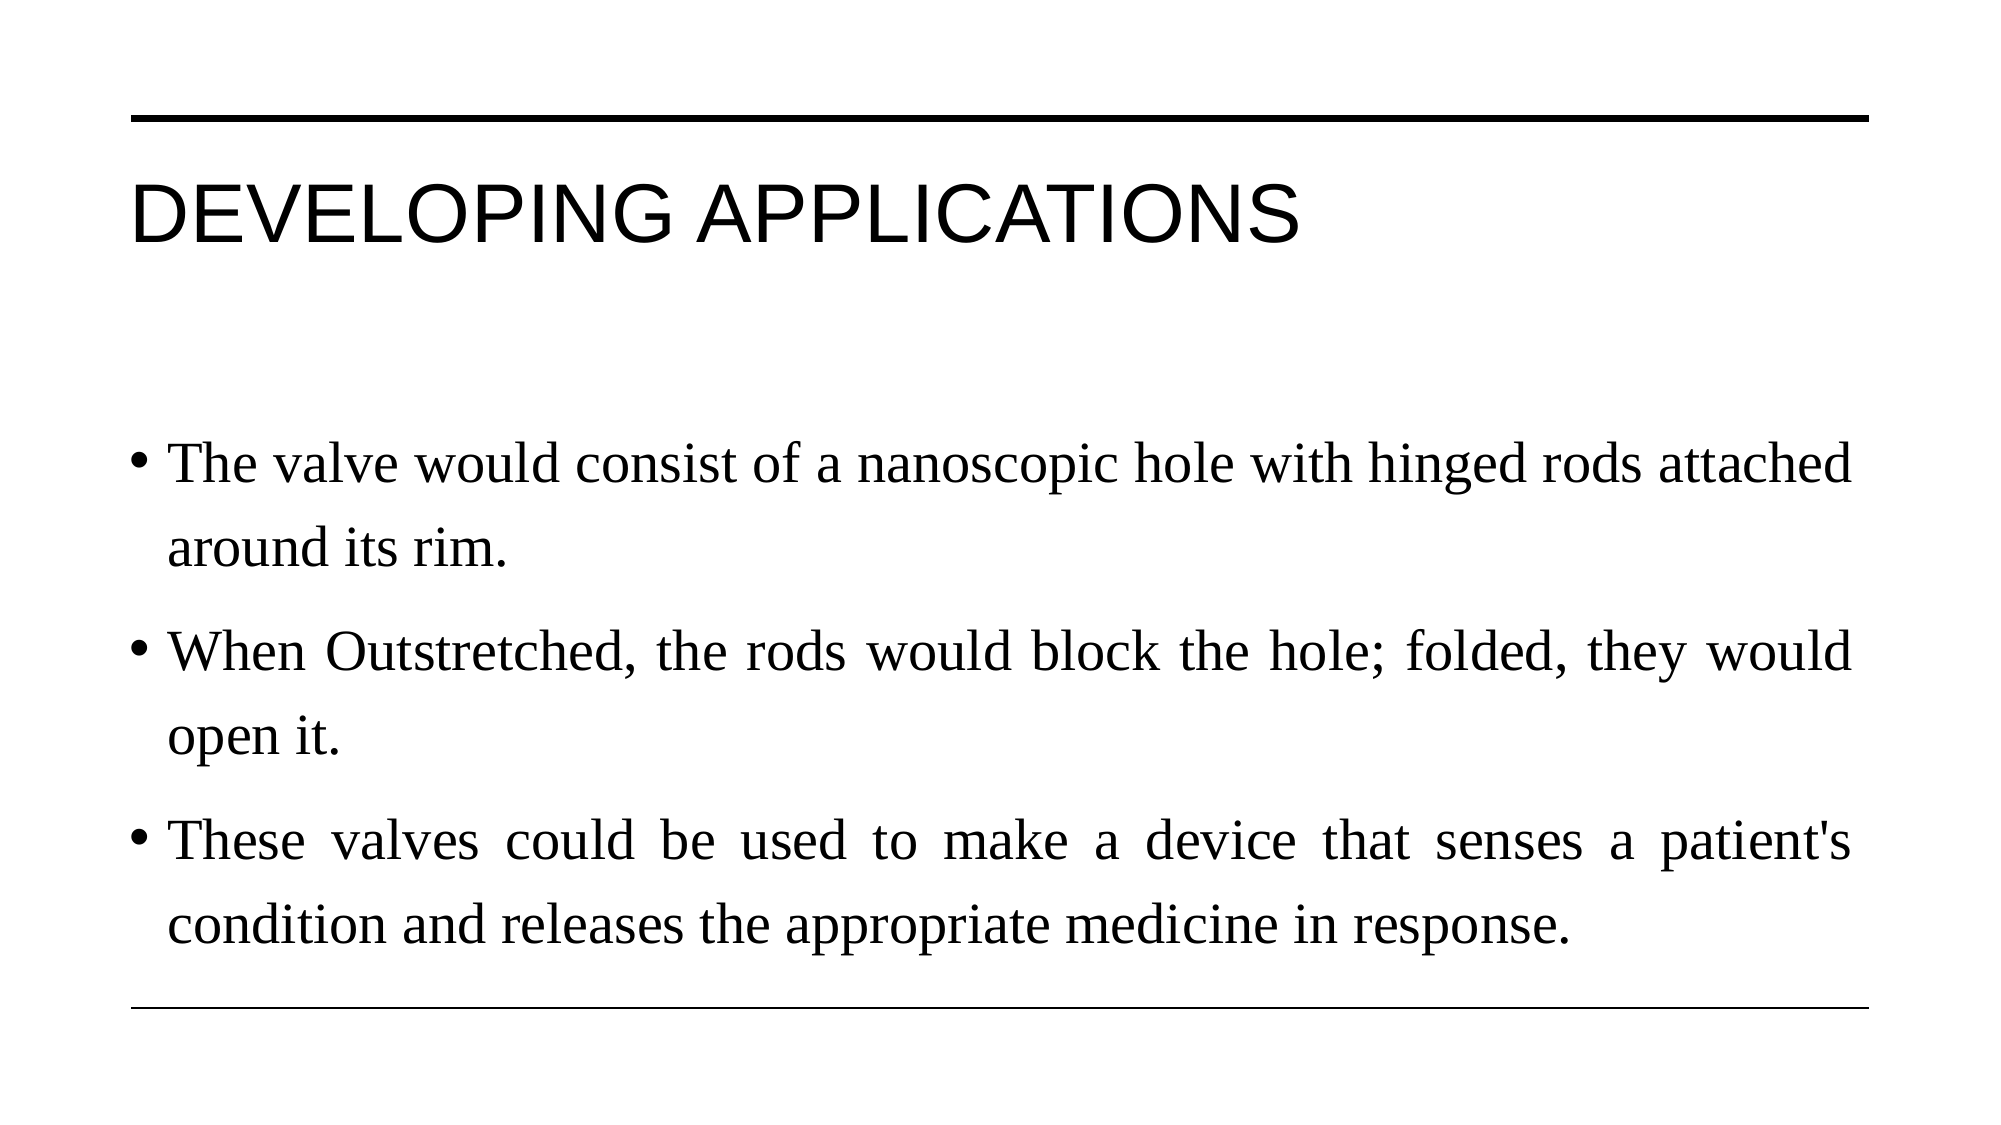

# Developing Applications

The valve would consist of a nanoscopic hole with hinged rods attached around its rim.
When Outstretched, the rods would block the hole; folded, they would open it.
These valves could be used to make a device that senses a patient's condition and releases the appropriate medicine in response.